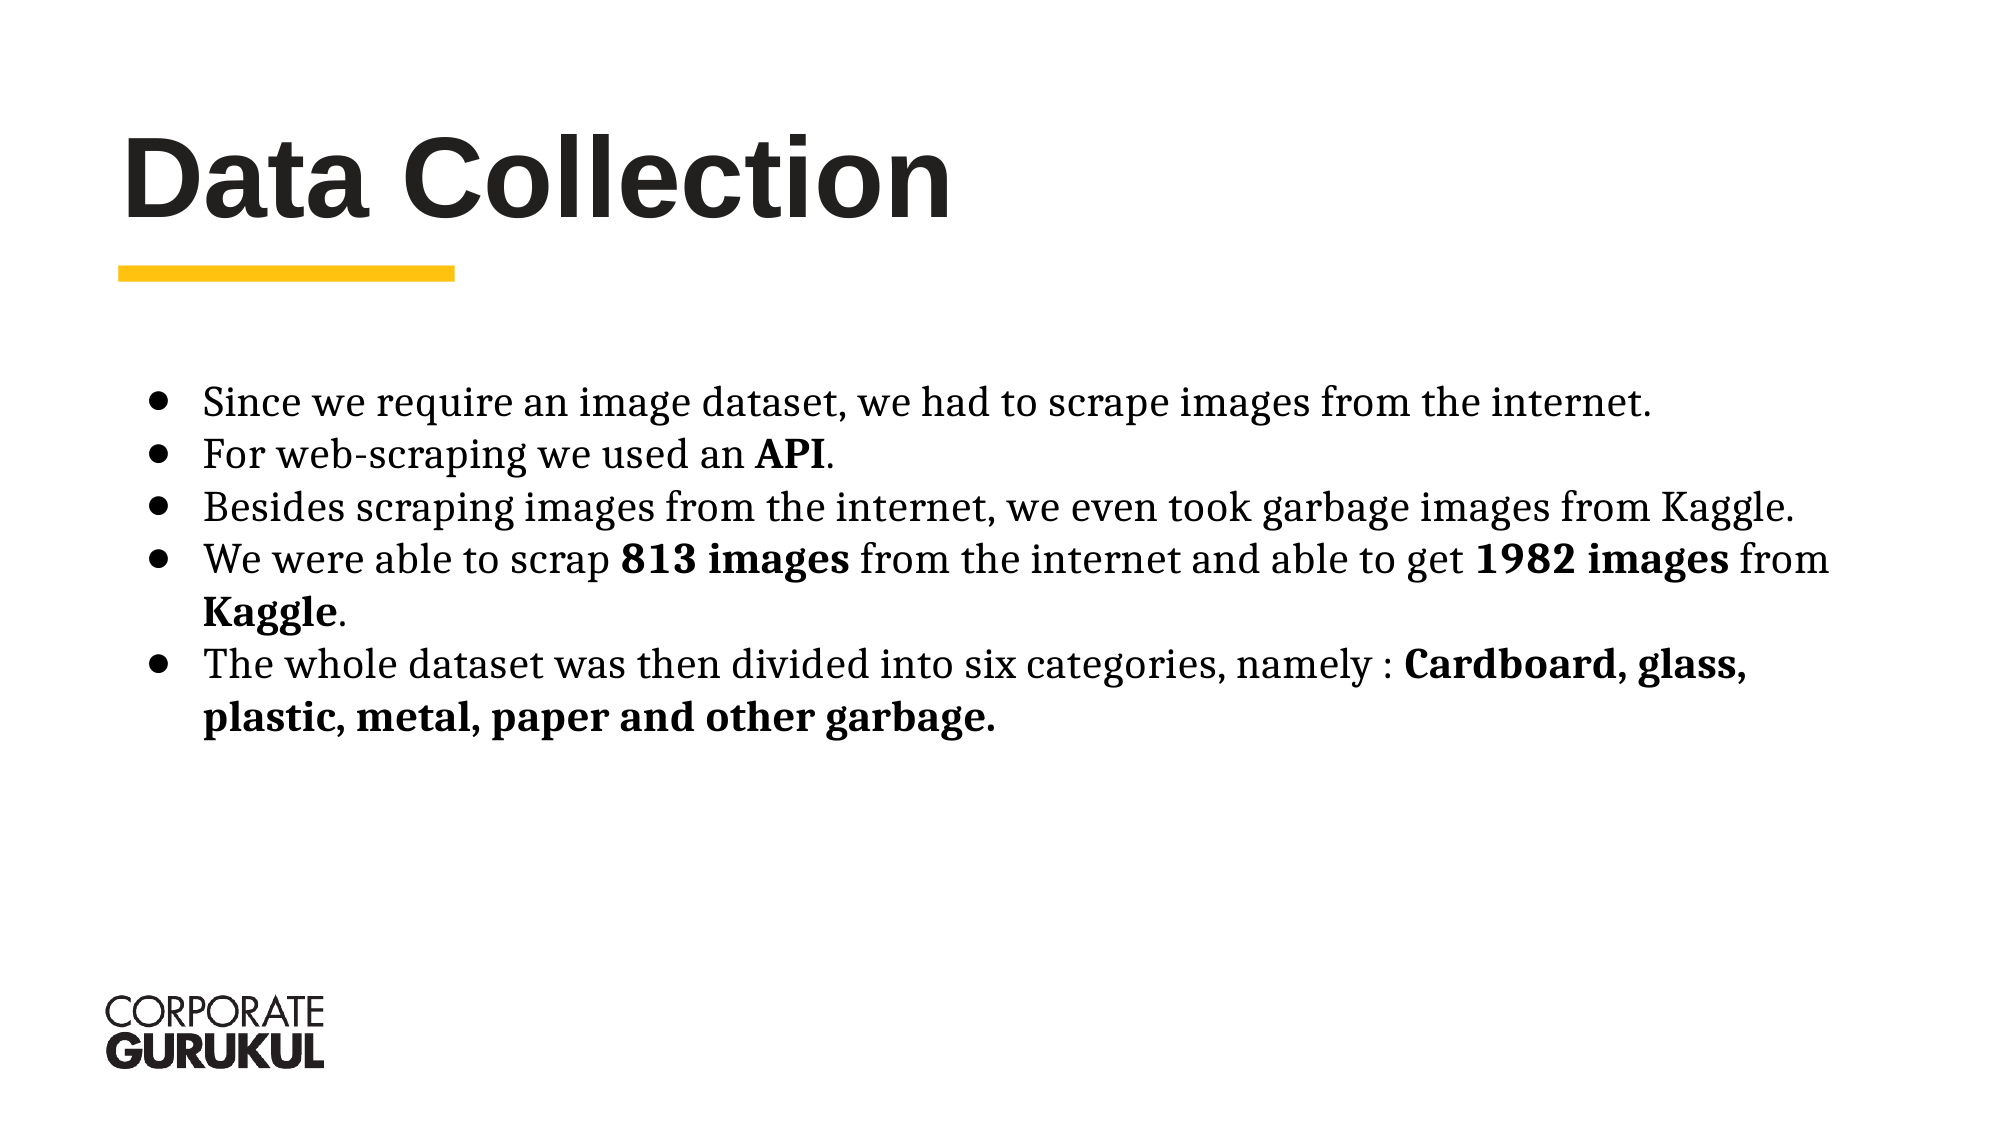

# Data Collection
Since we require an image dataset, we had to scrape images from the internet.
For web-scraping we used an API.
Besides scraping images from the internet, we even took garbage images from Kaggle.
We were able to scrap 813 images from the internet and able to get 1982 images from Kaggle.
The whole dataset was then divided into six categories, namely : Cardboard, glass, plastic, metal, paper and other garbage.